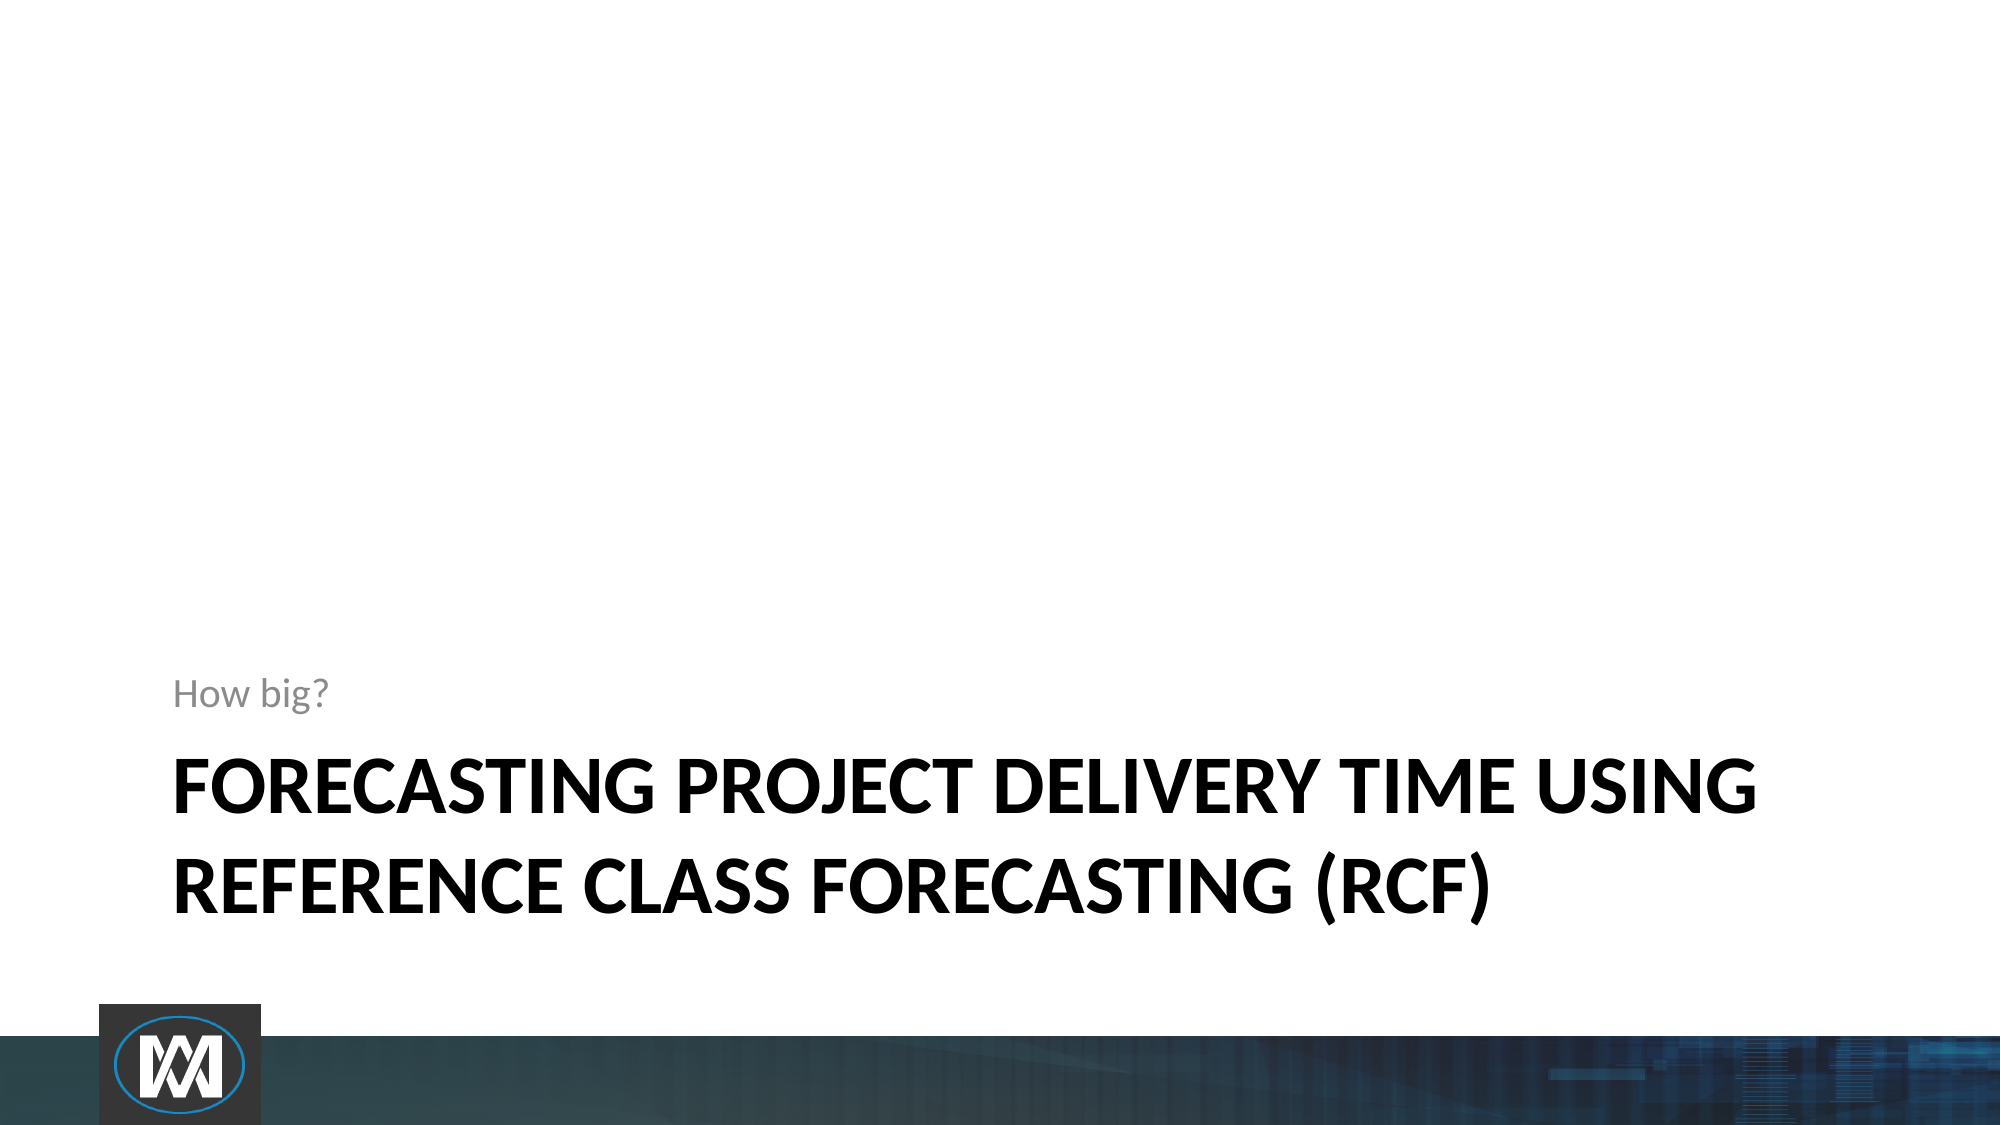

How big?
# Forecasting project delivery time using Reference Class Forecasting (RCF)